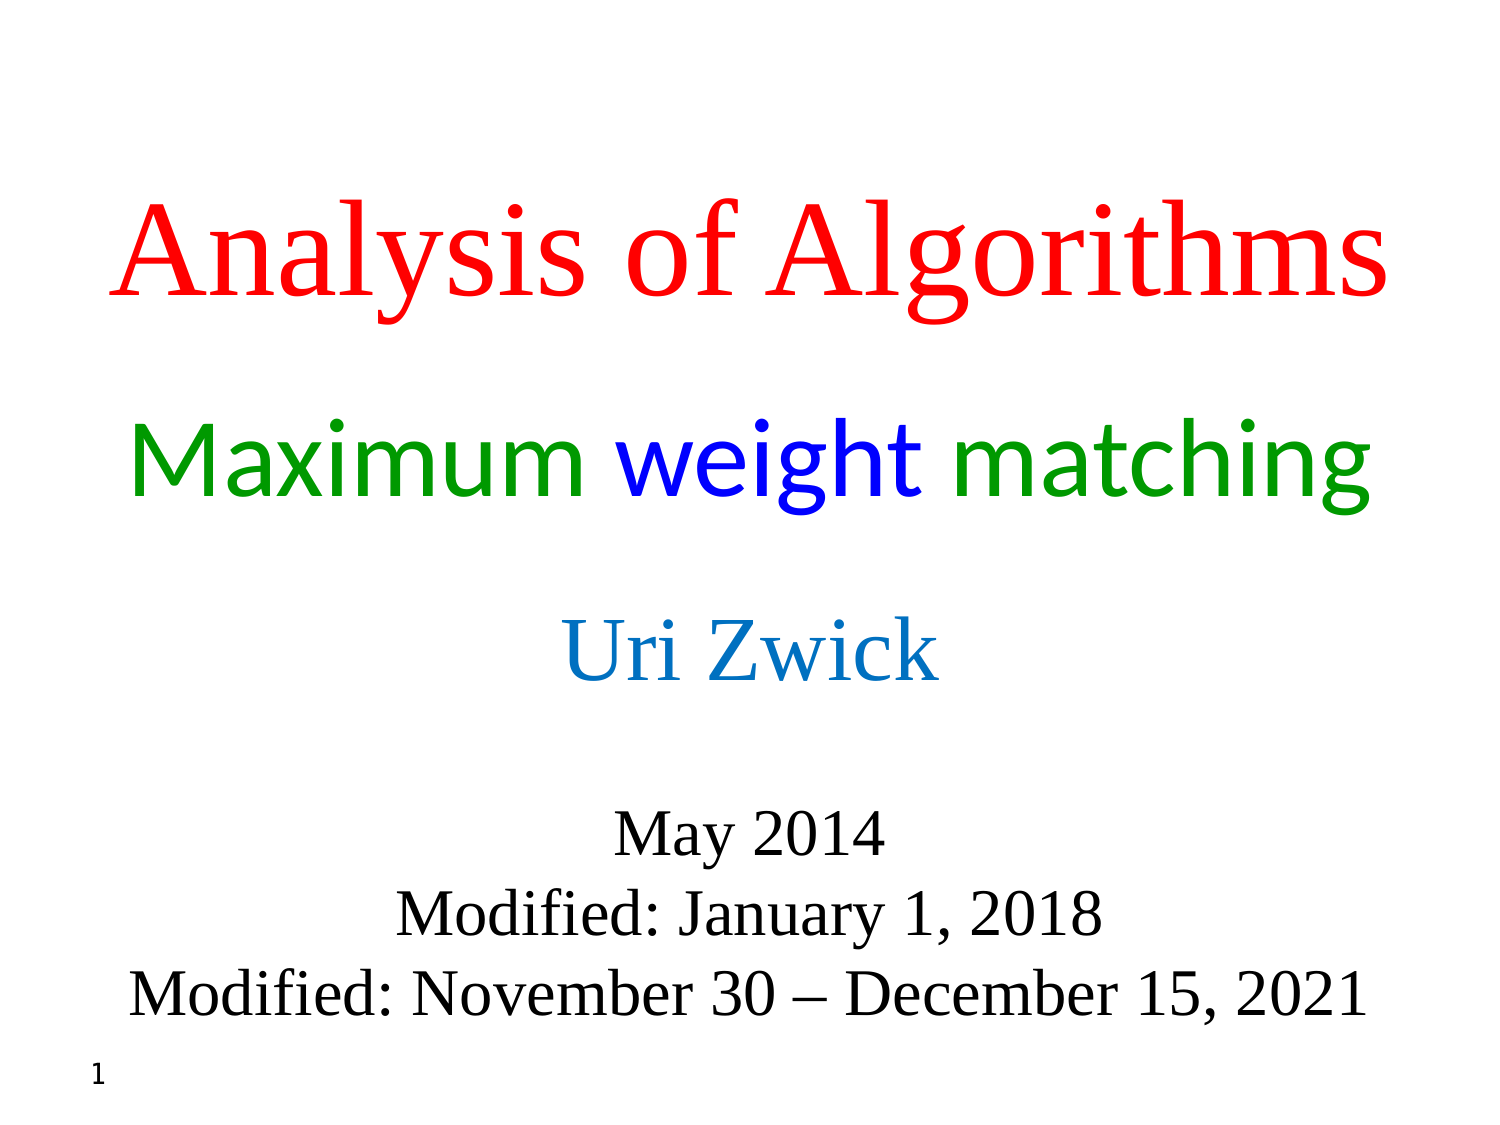

# Analysis of Algorithms
Maximum weight matching
Uri Zwick

May 2014
Modified: January 1, 2018
Modified: November 30 – December 15, 2021
1
TexPoint fonts used in EMF.
Read the TexPoint manual before you delete this box.: AAAAA